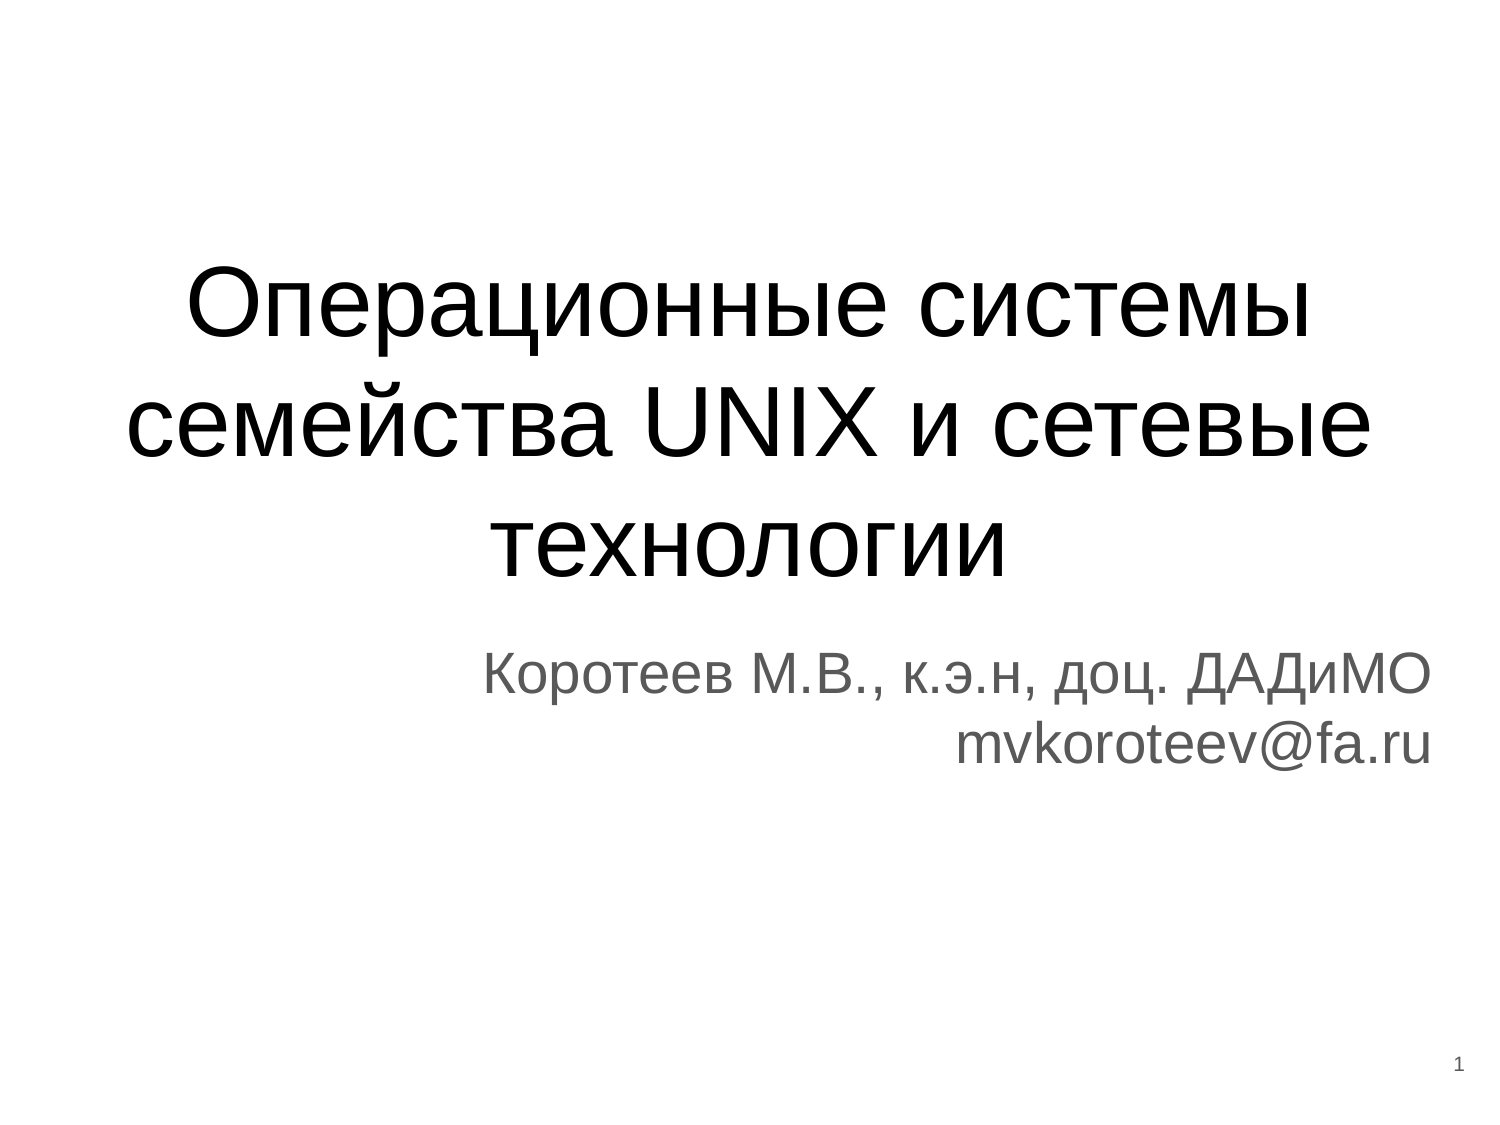

# Операционные системы семейства UNIX и сетевые технологии
Коротеев М.В., к.э.н, доц. ДАДиМО
mvkoroteev@fa.ru

1